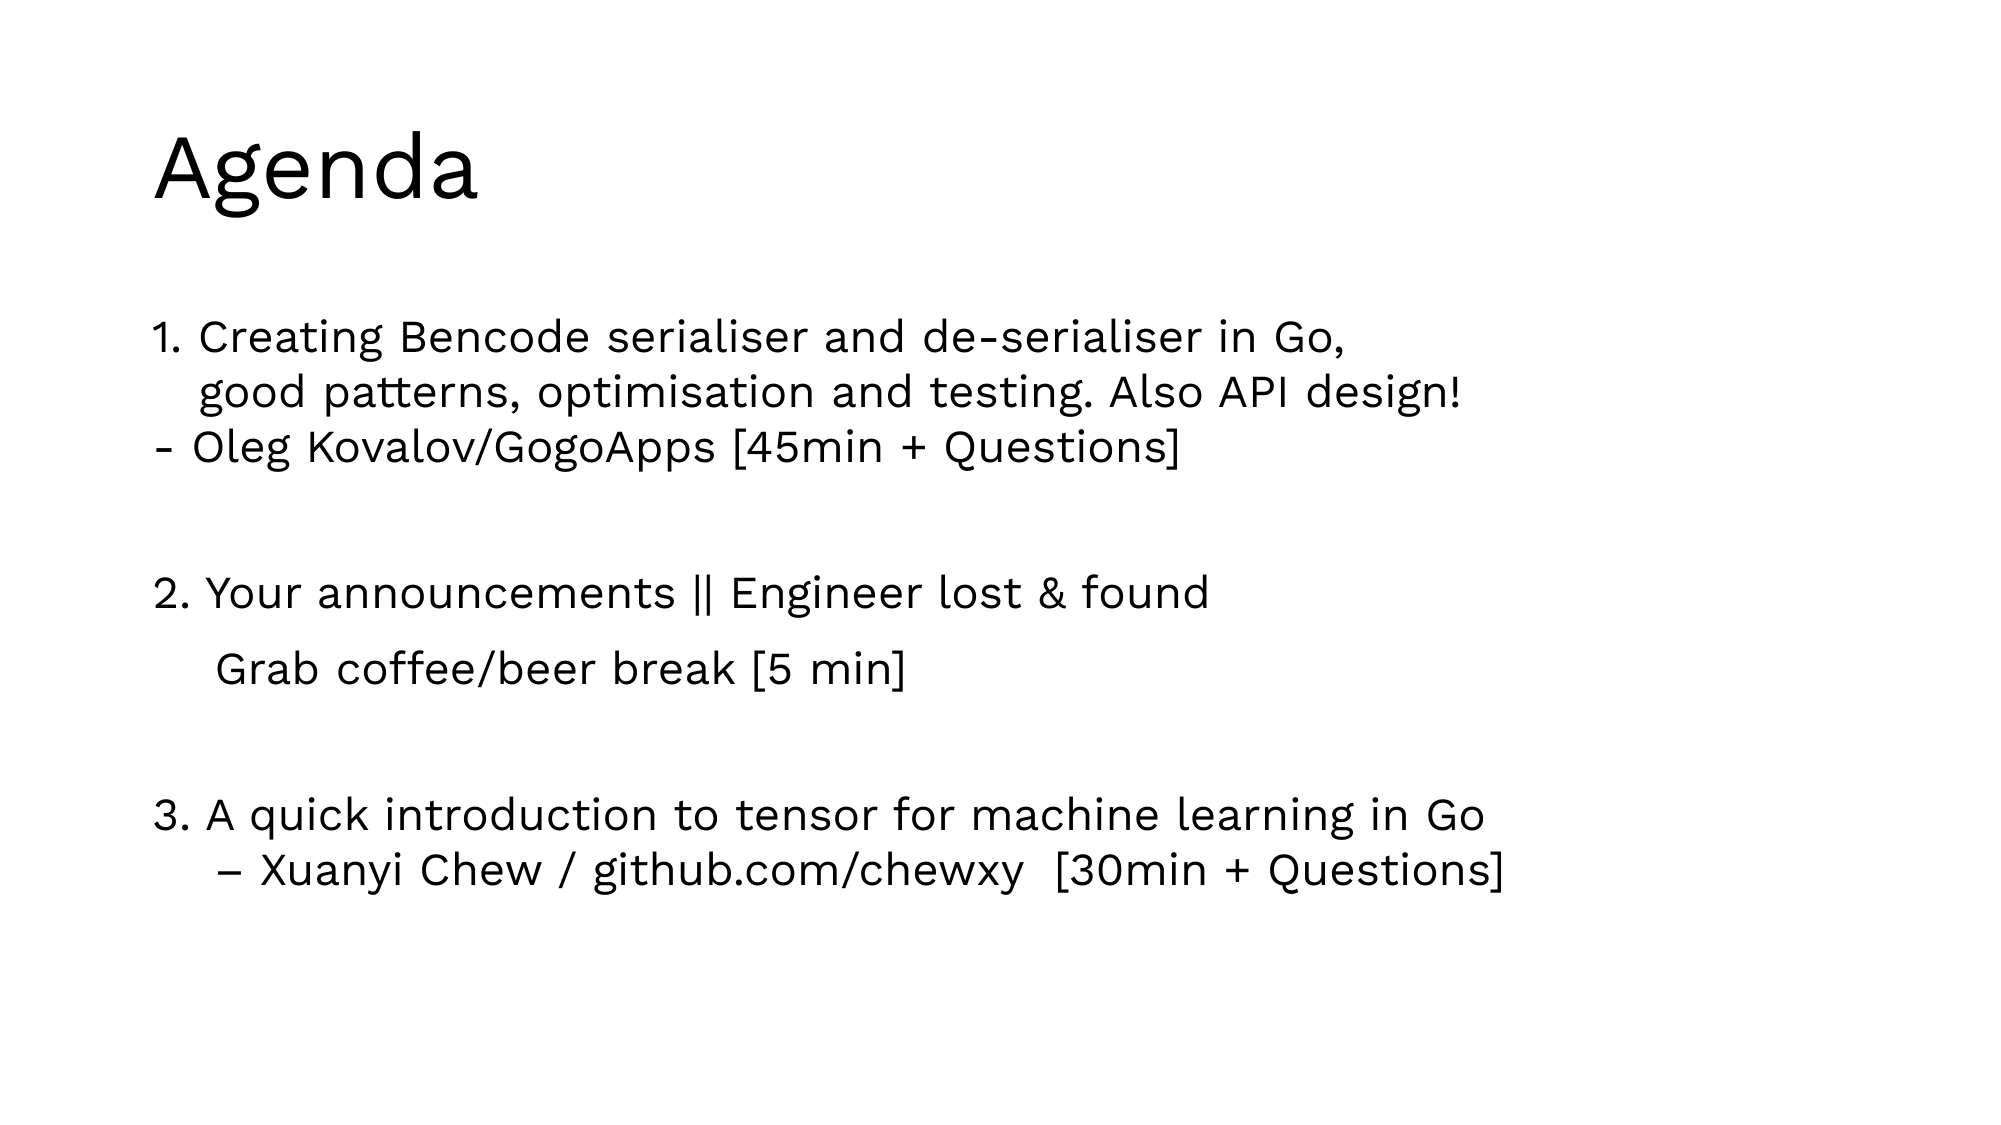

# Agenda
1. Creating Bencode serialiser and de-serialiser in Go,
   good patterns, optimisation and testing. Also API design!
- Oleg Kovalov/GogoApps [45min + Questions]

2. Your announcements || Engineer lost & found
    Grab coffee/beer break [5 min]

3. A quick introduction to tensor for machine learning in Go
    – Xuanyi Chew / github.com/chewxy  [30min + Questions]